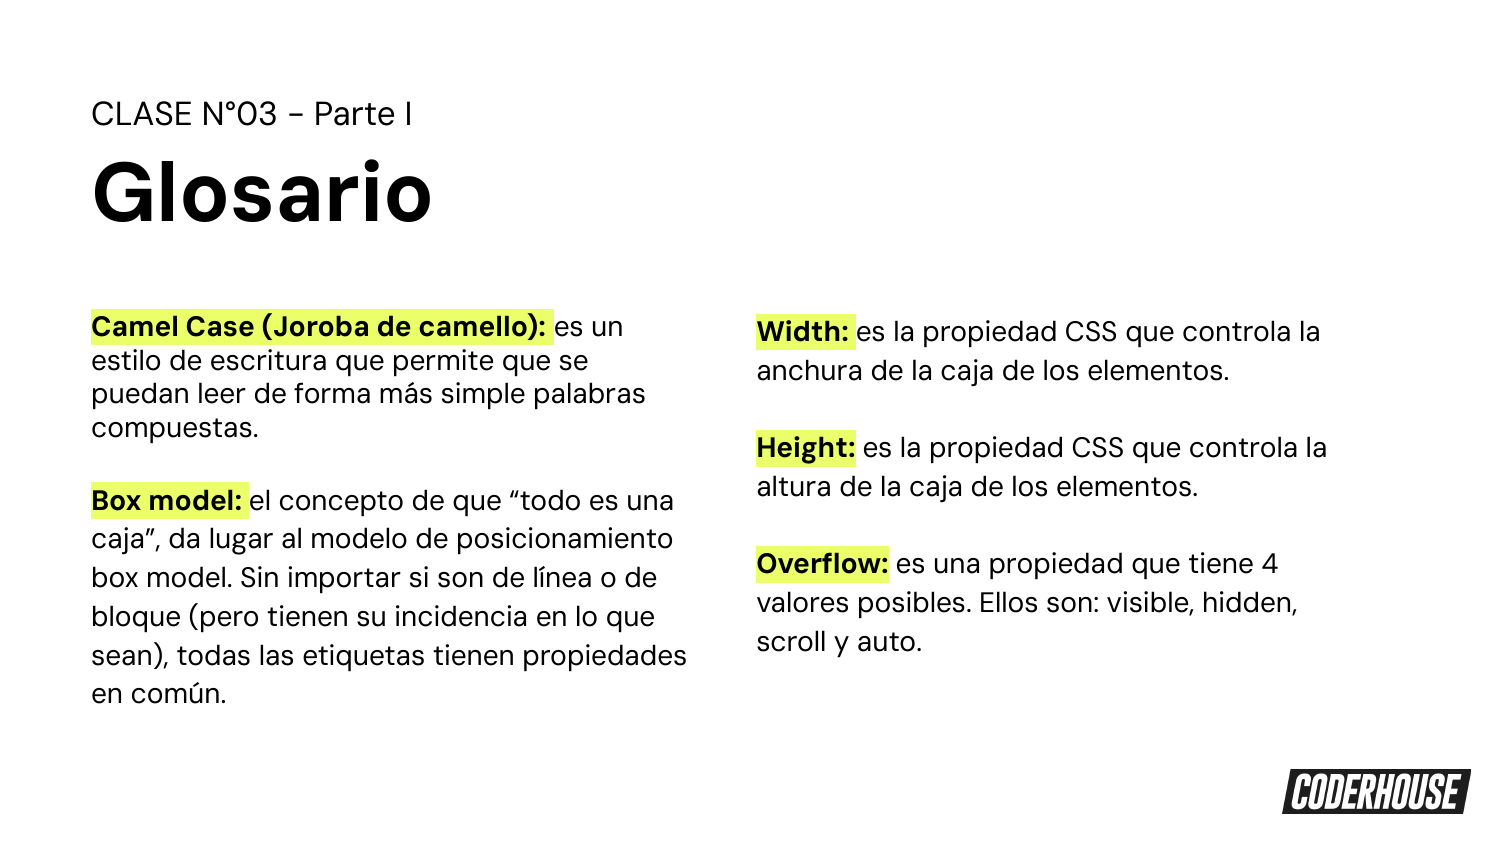

CLASE N°03 - Parte I
Glosario
Camel Case (Joroba de camello): es un estilo de escritura que permite que se puedan leer de forma más simple palabras compuestas.

Box model: el concepto de que “todo es una caja”, da lugar al modelo de posicionamiento box model. Sin importar si son de línea o de bloque (pero tienen su incidencia en lo que sean), todas las etiquetas tienen propiedades en común.
Width: es la propiedad CSS que controla la anchura de la caja de los elementos.

Height: es la propiedad CSS que controla la altura de la caja de los elementos.

Overflow: es una propiedad que tiene 4 valores posibles. Ellos son: visible, hidden, scroll y auto.